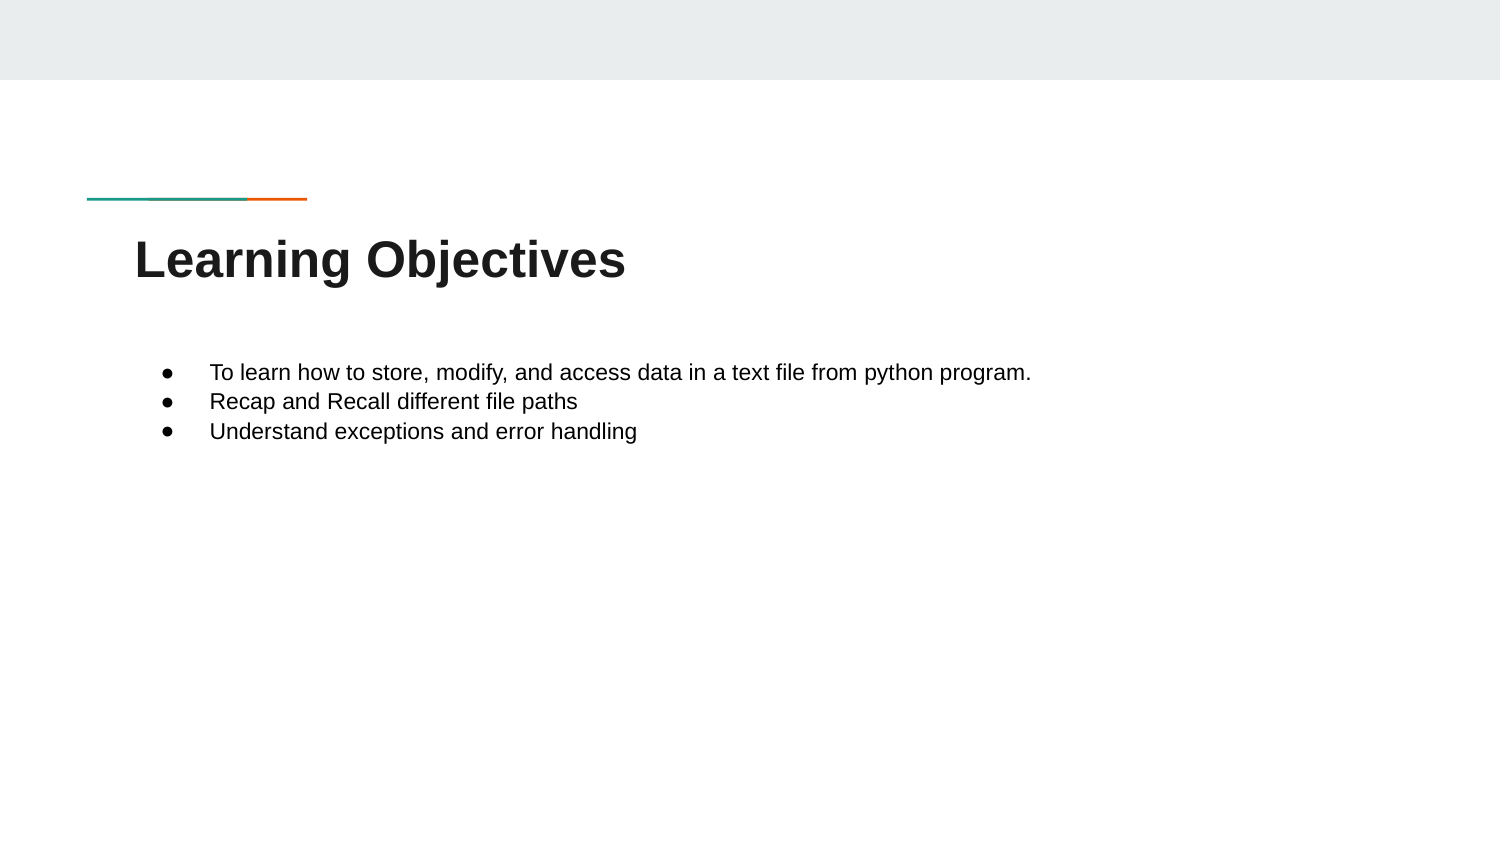

# Learning Objectives
To learn how to store, modify, and access data in a text file from python program.
Recap and Recall different file paths
Understand exceptions and error handling